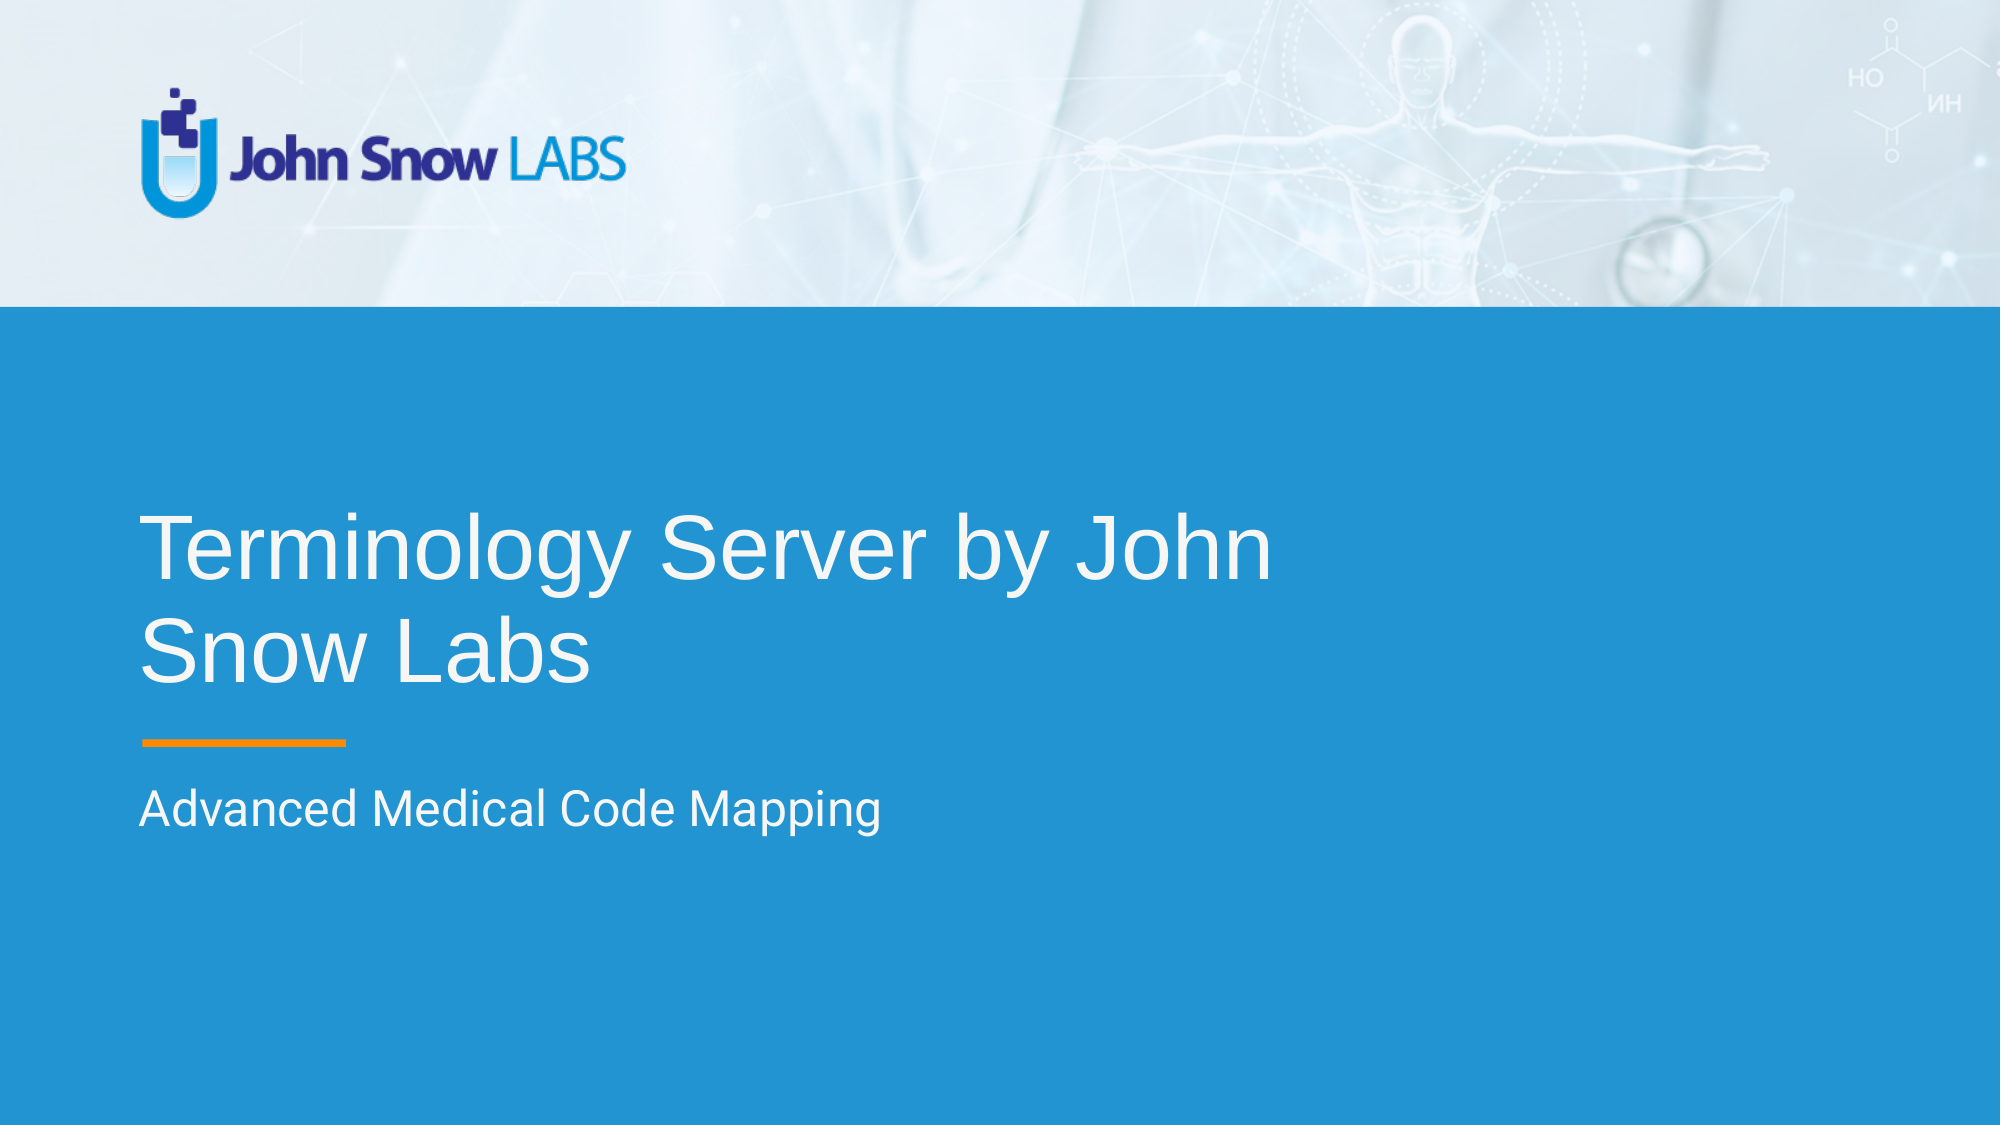

# Terminology Server by John Snow Labs
Advanced Medical Code Mapping